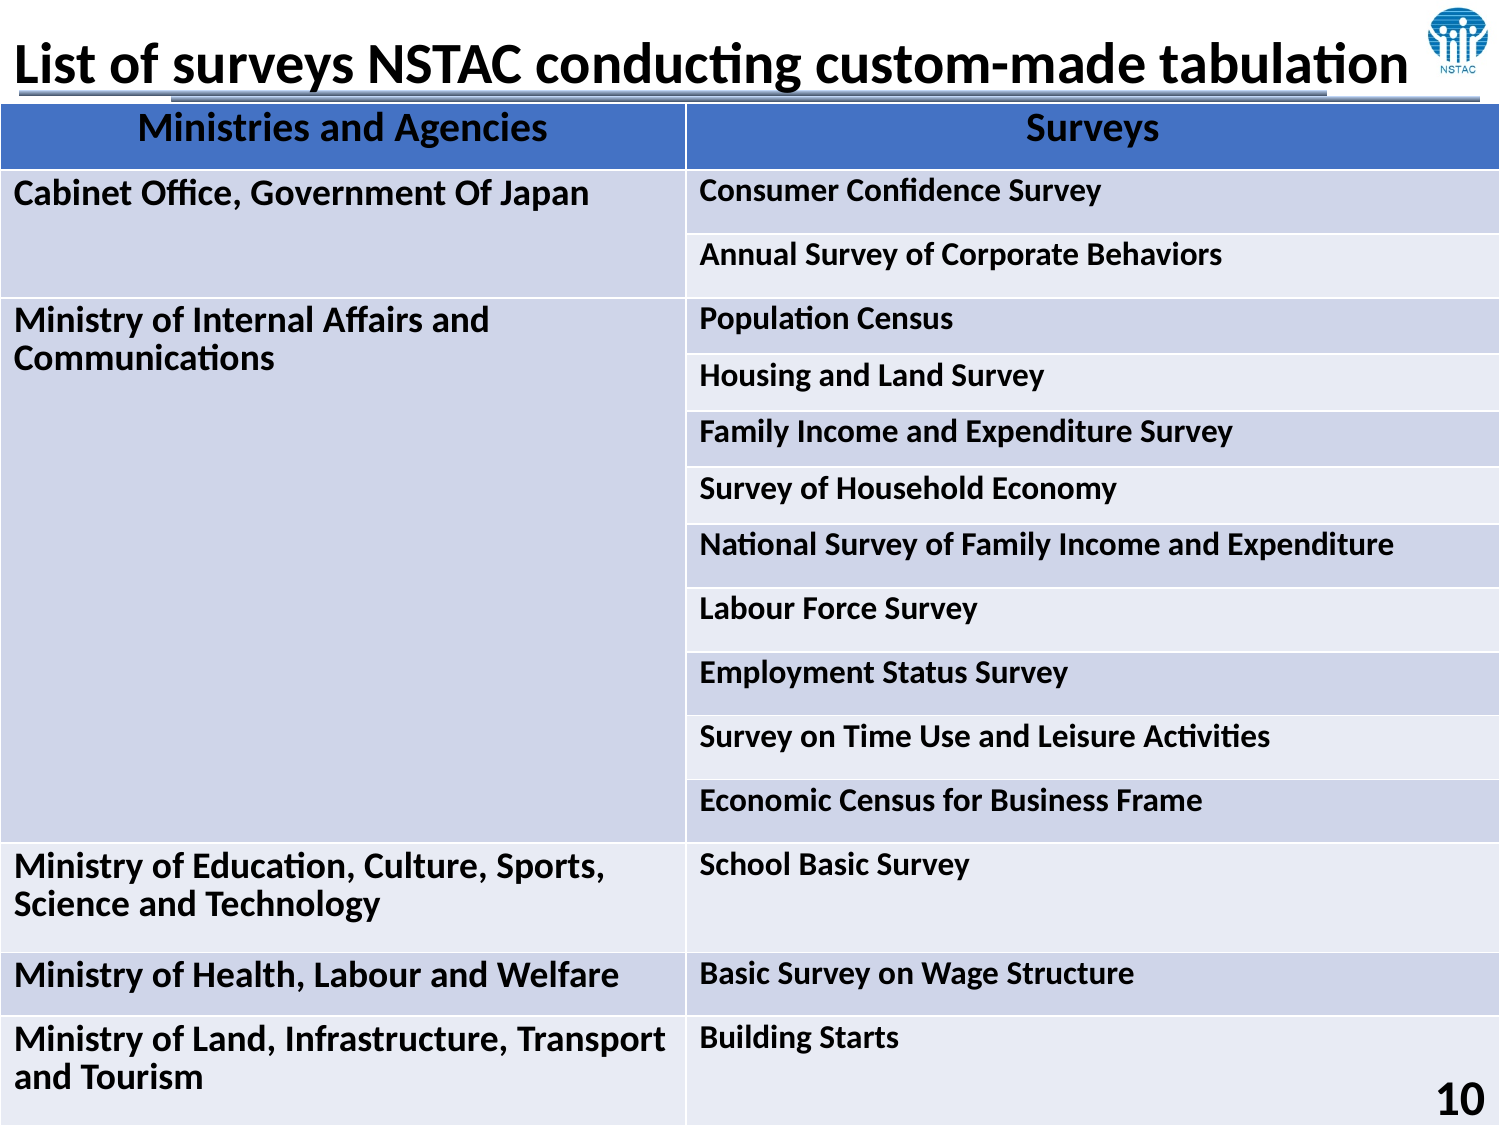

List of surveys NSTAC conducting custom-made tabulation
| Ministries and Agencies | Surveys |
| --- | --- |
| Cabinet Office, Government Of Japan | Consumer Confidence Survey |
|  | Annual Survey of Corporate Behaviors |
| Ministry of Internal Affairs and Communications | Population Census |
|  | Housing and Land Survey |
|  | Family Income and Expenditure Survey |
|  | Survey of Household Economy |
|  | National Survey of Family Income and Expenditure |
|  | Labour Force Survey |
|  | Employment Status Survey |
|  | Survey on Time Use and Leisure Activities |
|  | Economic Census for Business Frame |
| Ministry of Education, Culture, Sports, Science and Technology | School Basic Survey |
| Ministry of Health, Labour and Welfare | Basic Survey on Wage Structure |
| Ministry of Land, Infrastructure, Transport and Tourism | Building Starts |
10